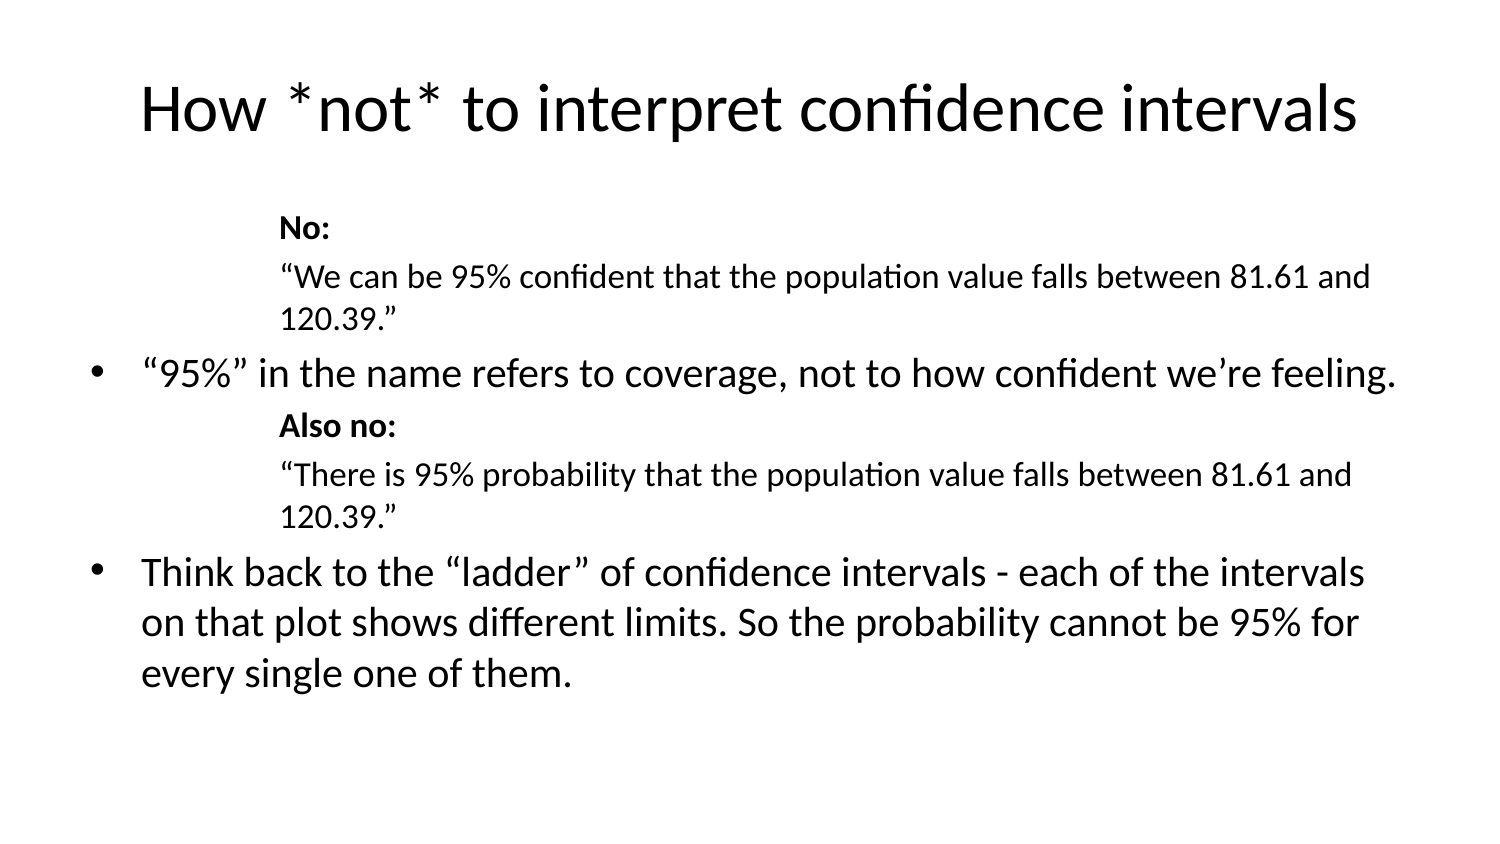

# How *not* to interpret confidence intervals
No:
“We can be 95% confident that the population value falls between 81.61 and 120.39.”
“95%” in the name refers to coverage, not to how confident we’re feeling.
Also no:
“There is 95% probability that the population value falls between 81.61 and 120.39.”
Think back to the “ladder” of confidence intervals - each of the intervals on that plot shows different limits. So the probability cannot be 95% for every single one of them.